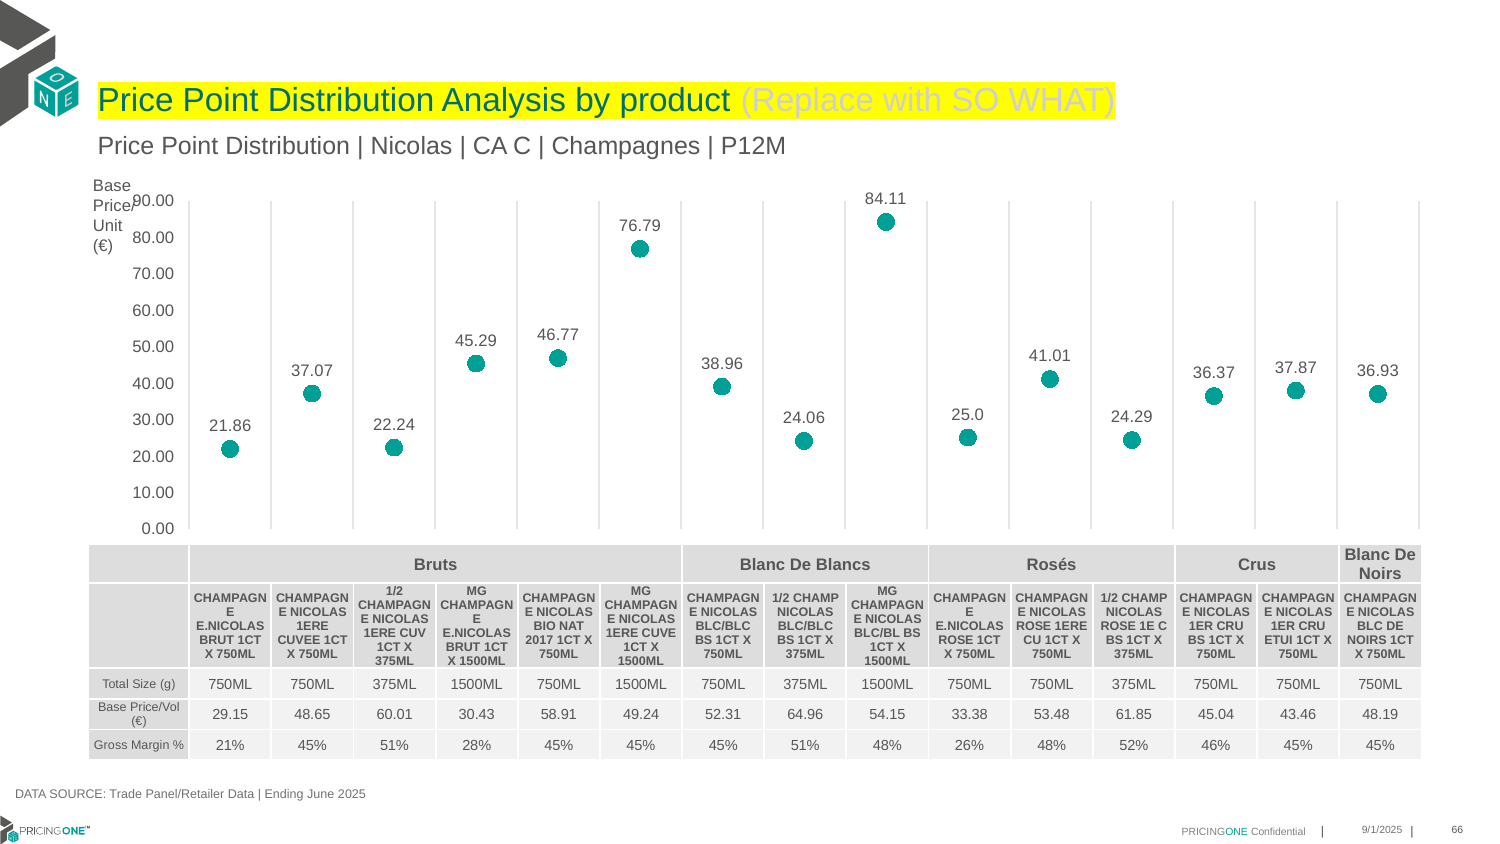

# Price Point Distribution Analysis by product (Replace with SO WHAT)
Price Point Distribution | Nicolas | CA C | Champagnes | P12M
Base Price/Unit (€)

### Chart

| Category | Base Price/Unit |
|---|---|
| CHAMPAGNE E.NICOLAS BRUT 1CT X 750ML | 21.86 |
| CHAMPAGNE NICOLAS 1ERE CUVEE 1CT X 750ML | 37.07 |
| 1/2 CHAMPAGNE NICOLAS 1ERE CUV 1CT X 375ML | 22.24 |
| MG CHAMPAGNE E.NICOLAS BRUT 1CT X 1500ML | 45.29 |
| CHAMPAGNE NICOLAS BIO NAT 2017 1CT X 750ML | 46.77 |
| MG CHAMPAGNE NICOLAS 1ERE CUVE 1CT X 1500ML | 76.79 |
| CHAMPAGNE NICOLAS BLC/BLC BS 1CT X 750ML | 38.96 |
| 1/2 CHAMP NICOLAS BLC/BLC BS 1CT X 375ML | 24.06 |
| MG CHAMPAGNE NICOLAS BLC/BL BS 1CT X 1500ML | 84.11 |
| CHAMPAGNE E.NICOLAS ROSE 1CT X 750ML | 25.0 |
| CHAMPAGNE NICOLAS ROSE 1ERE CU 1CT X 750ML | 41.01 |
| 1/2 CHAMP NICOLAS ROSE 1E C BS 1CT X 375ML | 24.29 |
| CHAMPAGNE NICOLAS 1ER CRU BS 1CT X 750ML | 36.37 |
| CHAMPAGNE NICOLAS 1ER CRU ETUI 1CT X 750ML | 37.87 |
| CHAMPAGNE NICOLAS BLC DE NOIRS 1CT X 750ML | 36.93 |
|  | Bruts | Bruts | Bruts | Bruts | Bruts | Bruts | Blanc De Blancs | Blanc De Blancs | Blanc De Blancs | Rosés | Rosés | Rosés | Crus | Crus | Blanc De Noirs |
| --- | --- | --- | --- | --- | --- | --- | --- | --- | --- | --- | --- | --- | --- | --- | --- |
|  | CHAMPAGNE E.NICOLAS BRUT 1CT X 750ML | CHAMPAGNE NICOLAS 1ERE CUVEE 1CT X 750ML | 1/2 CHAMPAGNE NICOLAS 1ERE CUV 1CT X 375ML | MG CHAMPAGNE E.NICOLAS BRUT 1CT X 1500ML | CHAMPAGNE NICOLAS BIO NAT 2017 1CT X 750ML | MG CHAMPAGNE NICOLAS 1ERE CUVE 1CT X 1500ML | CHAMPAGNE NICOLAS BLC/BLC BS 1CT X 750ML | 1/2 CHAMP NICOLAS BLC/BLC BS 1CT X 375ML | MG CHAMPAGNE NICOLAS BLC/BL BS 1CT X 1500ML | CHAMPAGNE E.NICOLAS ROSE 1CT X 750ML | CHAMPAGNE NICOLAS ROSE 1ERE CU 1CT X 750ML | 1/2 CHAMP NICOLAS ROSE 1E C BS 1CT X 375ML | CHAMPAGNE NICOLAS 1ER CRU BS 1CT X 750ML | CHAMPAGNE NICOLAS 1ER CRU ETUI 1CT X 750ML | CHAMPAGNE NICOLAS BLC DE NOIRS 1CT X 750ML |
| Total Size (g) | 750ML | 750ML | 375ML | 1500ML | 750ML | 1500ML | 750ML | 375ML | 1500ML | 750ML | 750ML | 375ML | 750ML | 750ML | 750ML |
| Base Price/Vol (€) | 29.15 | 48.65 | 60.01 | 30.43 | 58.91 | 49.24 | 52.31 | 64.96 | 54.15 | 33.38 | 53.48 | 61.85 | 45.04 | 43.46 | 48.19 |
| Gross Margin % | 21% | 45% | 51% | 28% | 45% | 45% | 45% | 51% | 48% | 26% | 48% | 52% | 46% | 45% | 45% |
DATA SOURCE: Trade Panel/Retailer Data | Ending June 2025
9/1/2025
66